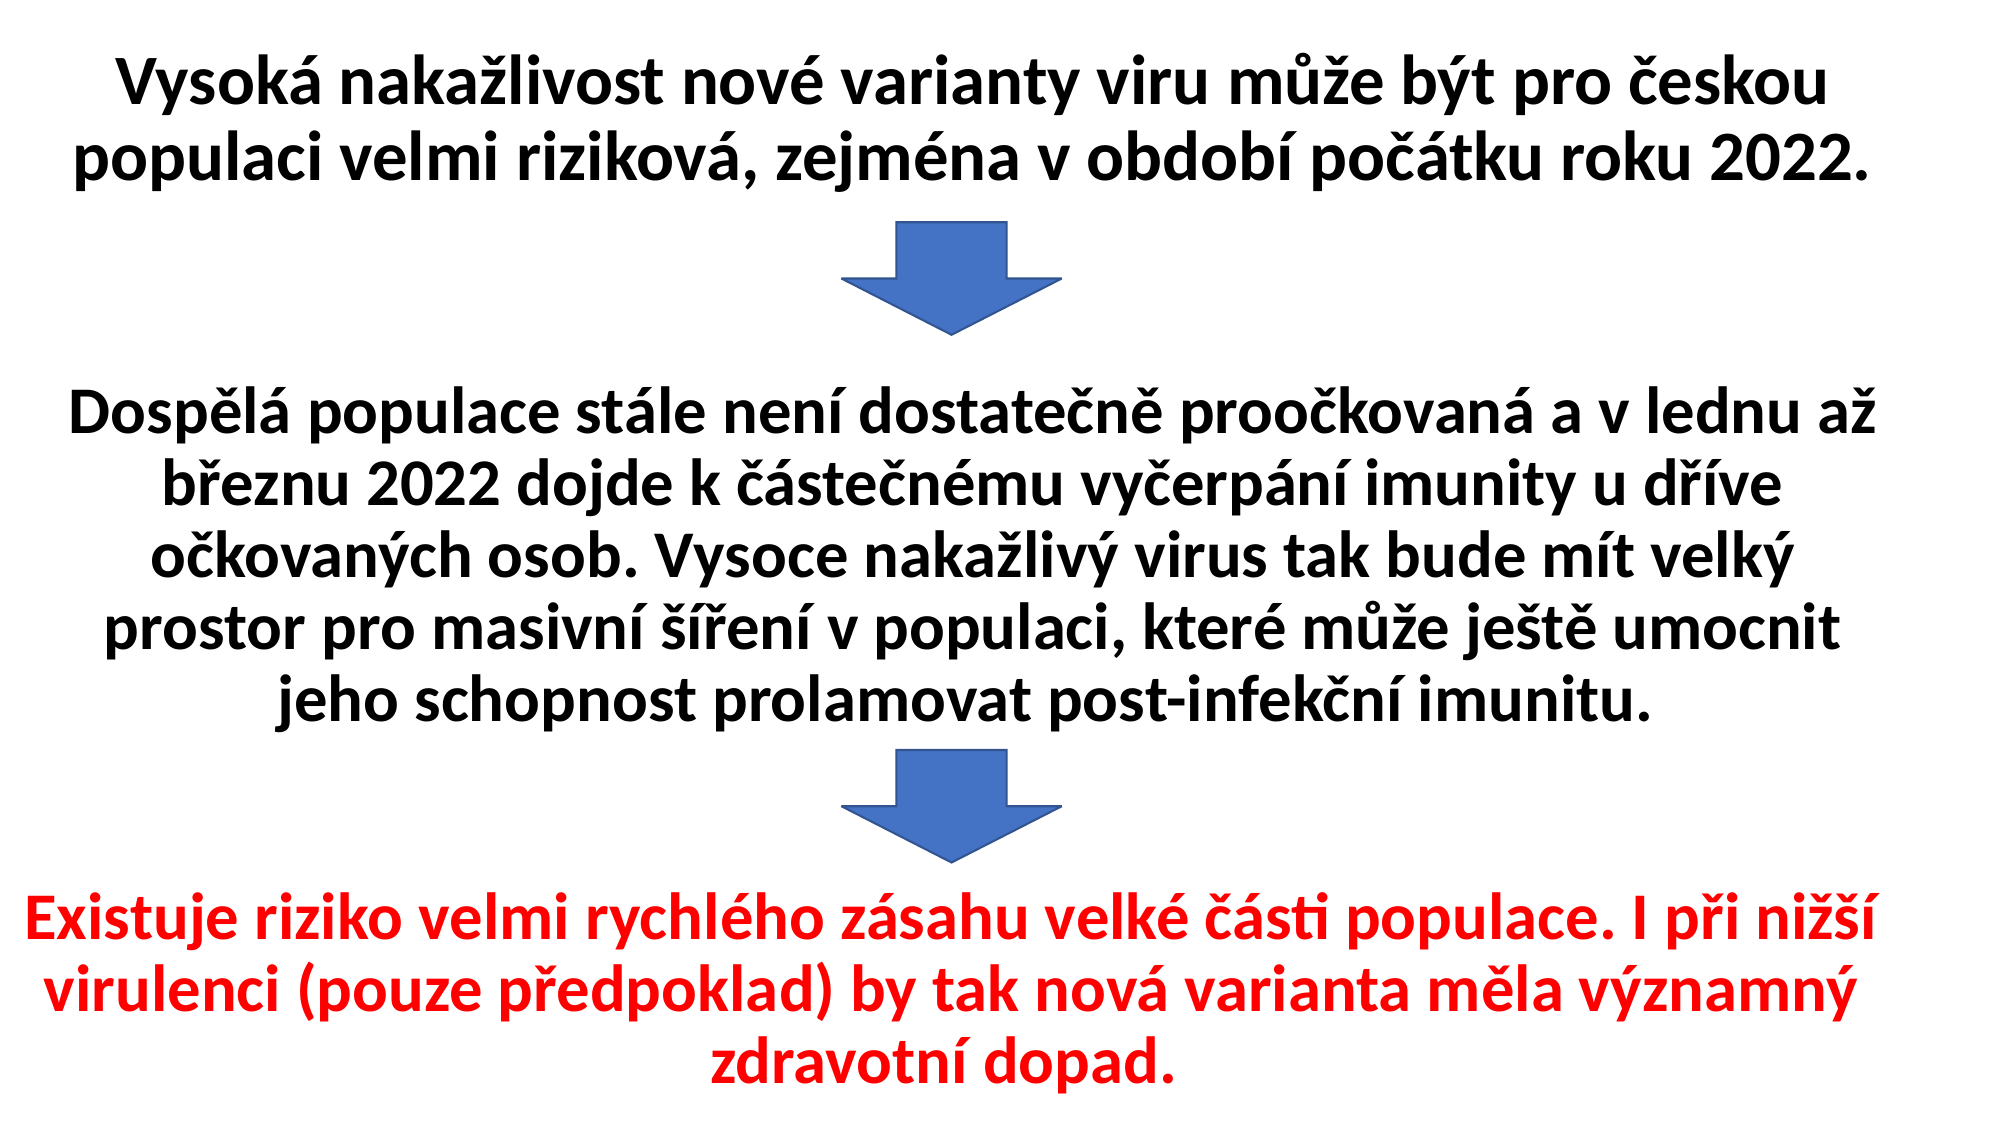

Vysoká nakažlivost nové varianty viru může být pro českou populaci velmi riziková, zejména v období počátku roku 2022.

Dospělá populace stále není dostatečně proočkovaná a v lednu až březnu 2022 dojde k částečnému vyčerpání imunity u dříve očkovaných osob. Vysoce nakažlivý virus tak bude mít velký prostor pro masivní šíření v populaci, které může ještě umocnit jeho schopnost prolamovat post-infekční imunitu.

Existuje riziko velmi rychlého zásahu velké části populace. I při nižší virulenci (pouze předpoklad) by tak nová varianta měla významný zdravotní dopad.